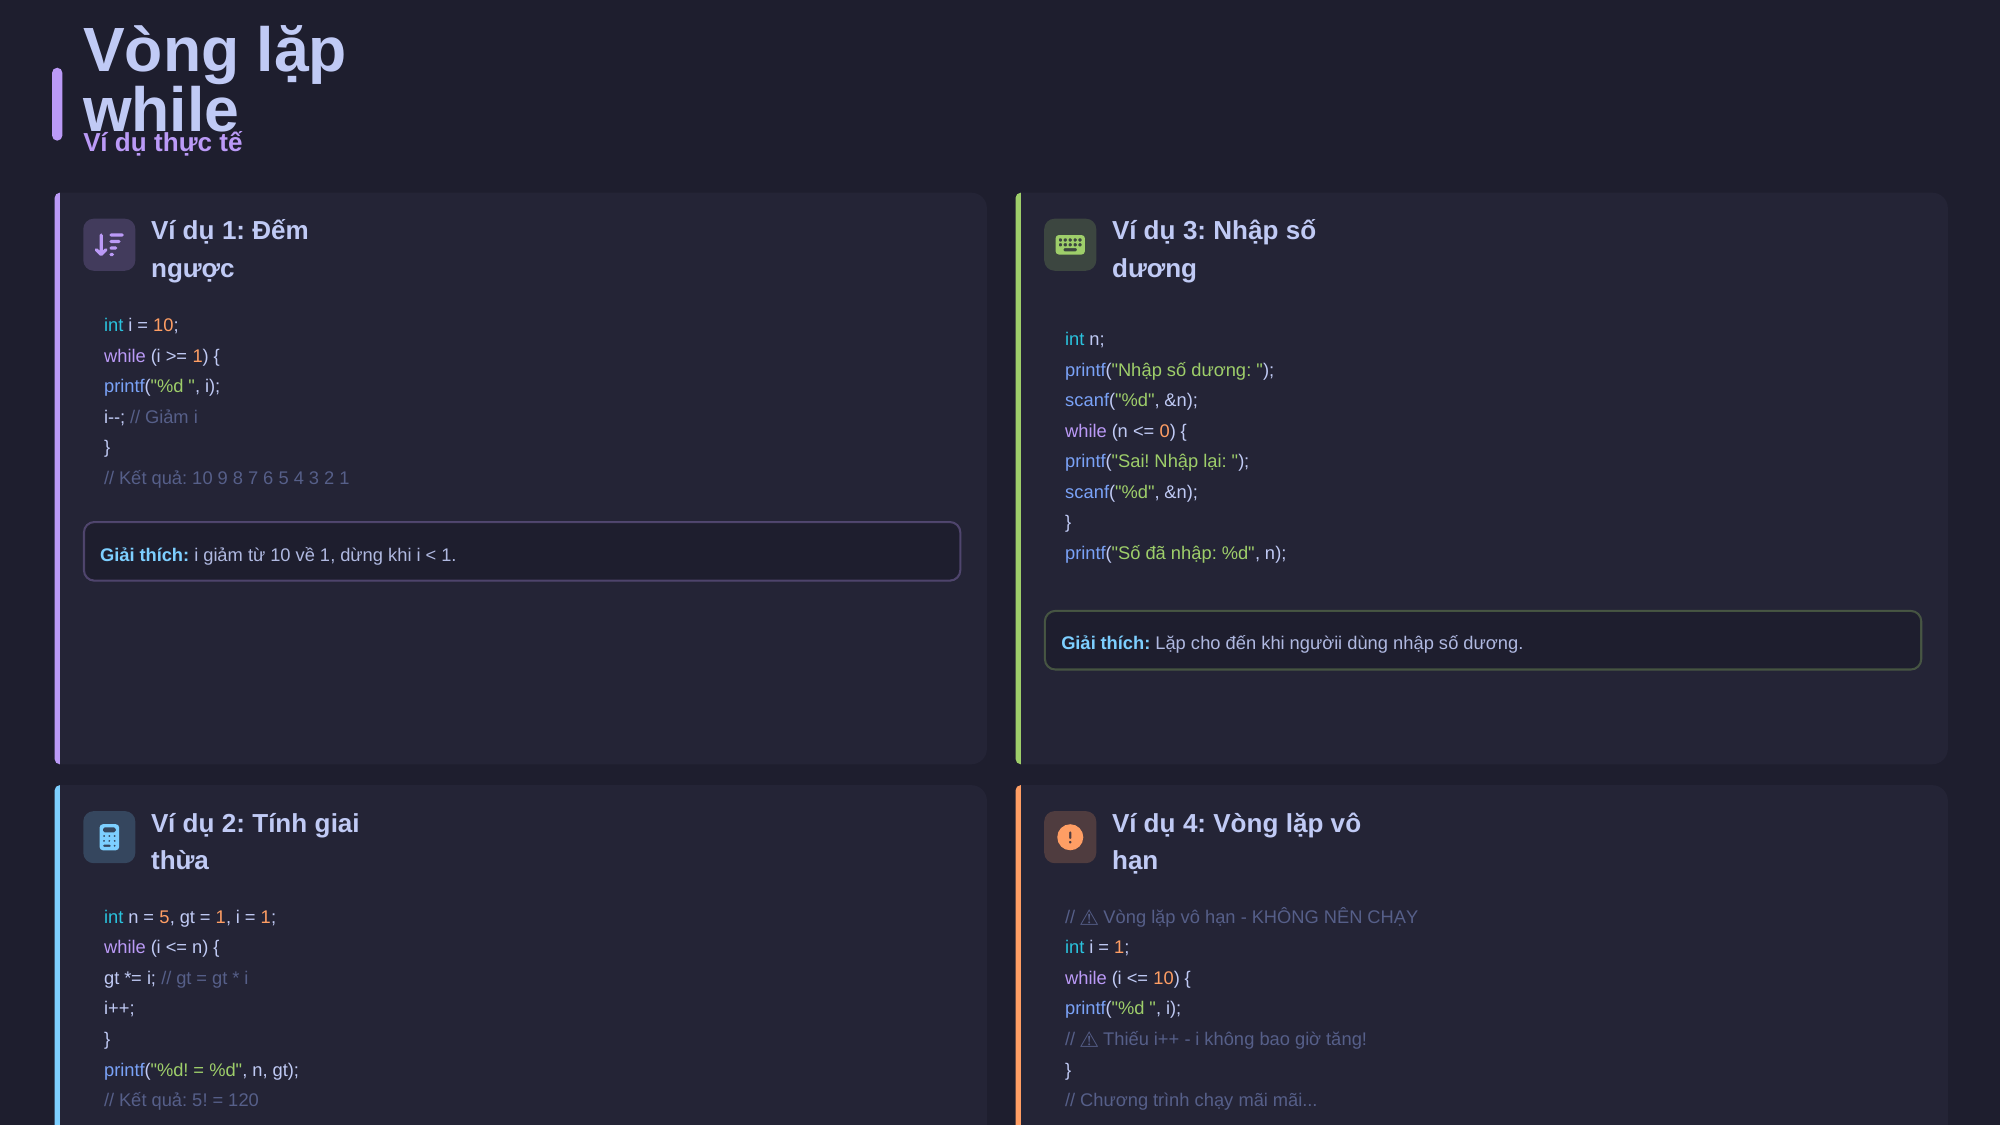

Vòng lặp while

Ví dụ thực tế

Ví dụ 1: Đếm ngược
Ví dụ 3: Nhập số dương

int i = 10;
while (i >= 1) {
printf("%d ", i);
i--; // Giảm i
}
// Kết quả: 10 9 8 7 6 5 4 3 2 1

int n;
printf("Nhập số dương: ");
scanf("%d", &n);
while (n <= 0) {
printf("Sai! Nhập lại: ");
scanf("%d", &n);
}
printf("Số đã nhập: %d", n);

Giải thích: i giảm từ 10 về 1, dừng khi i < 1.

Giải thích: Lặp cho đến khi ngườii dùng nhập số dương.

Ví dụ 2: Tính giai thừa
Ví dụ 4: Vòng lặp vô hạn

int n = 5, gt = 1, i = 1;
while (i <= n) {
gt *= i; // gt = gt * i
i++;
}
printf("%d! = %d", n, gt);
// Kết quả: 5! = 120

// ⚠️ Vòng lặp vô hạn - KHÔNG NÊN CHẠY
int i = 1;
while (i <= 10) {
printf("%d ", i);
// ⚠️ Thiếu i++ - i không bao giờ tăng!
}
// Chương trình chạy mãi mãi...

Giải thích: gt = 1×2×3×4×5 = 120
Cảnh báo: Luôn đảm bảo có câu lệnh làm thay đổi điều kiện!

while phù hợp khi không biết trước số lần lặp